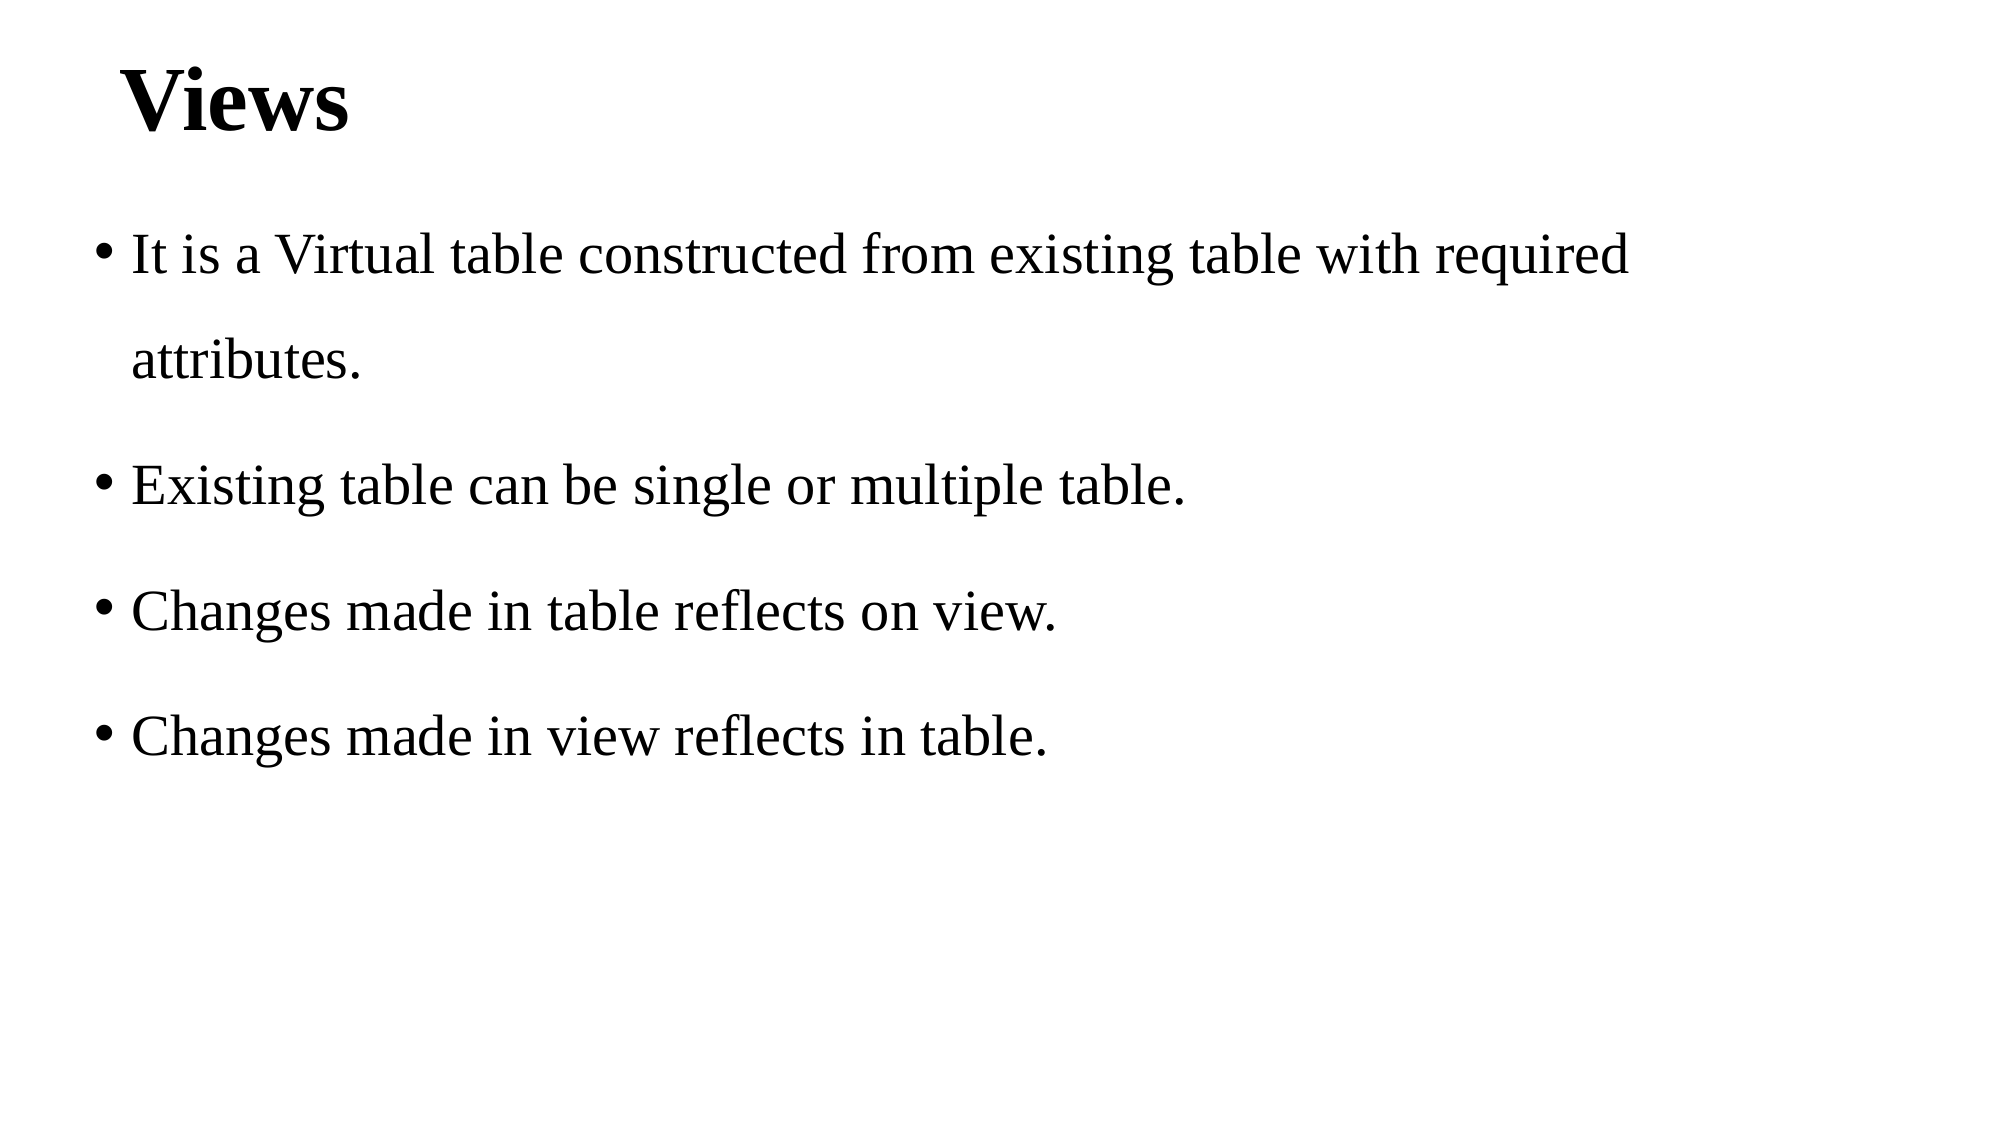

# Views
It is a Virtual table constructed from existing table with required attributes.
Existing table can be single or multiple table.
Changes made in table reflects on view.
Changes made in view reflects in table.